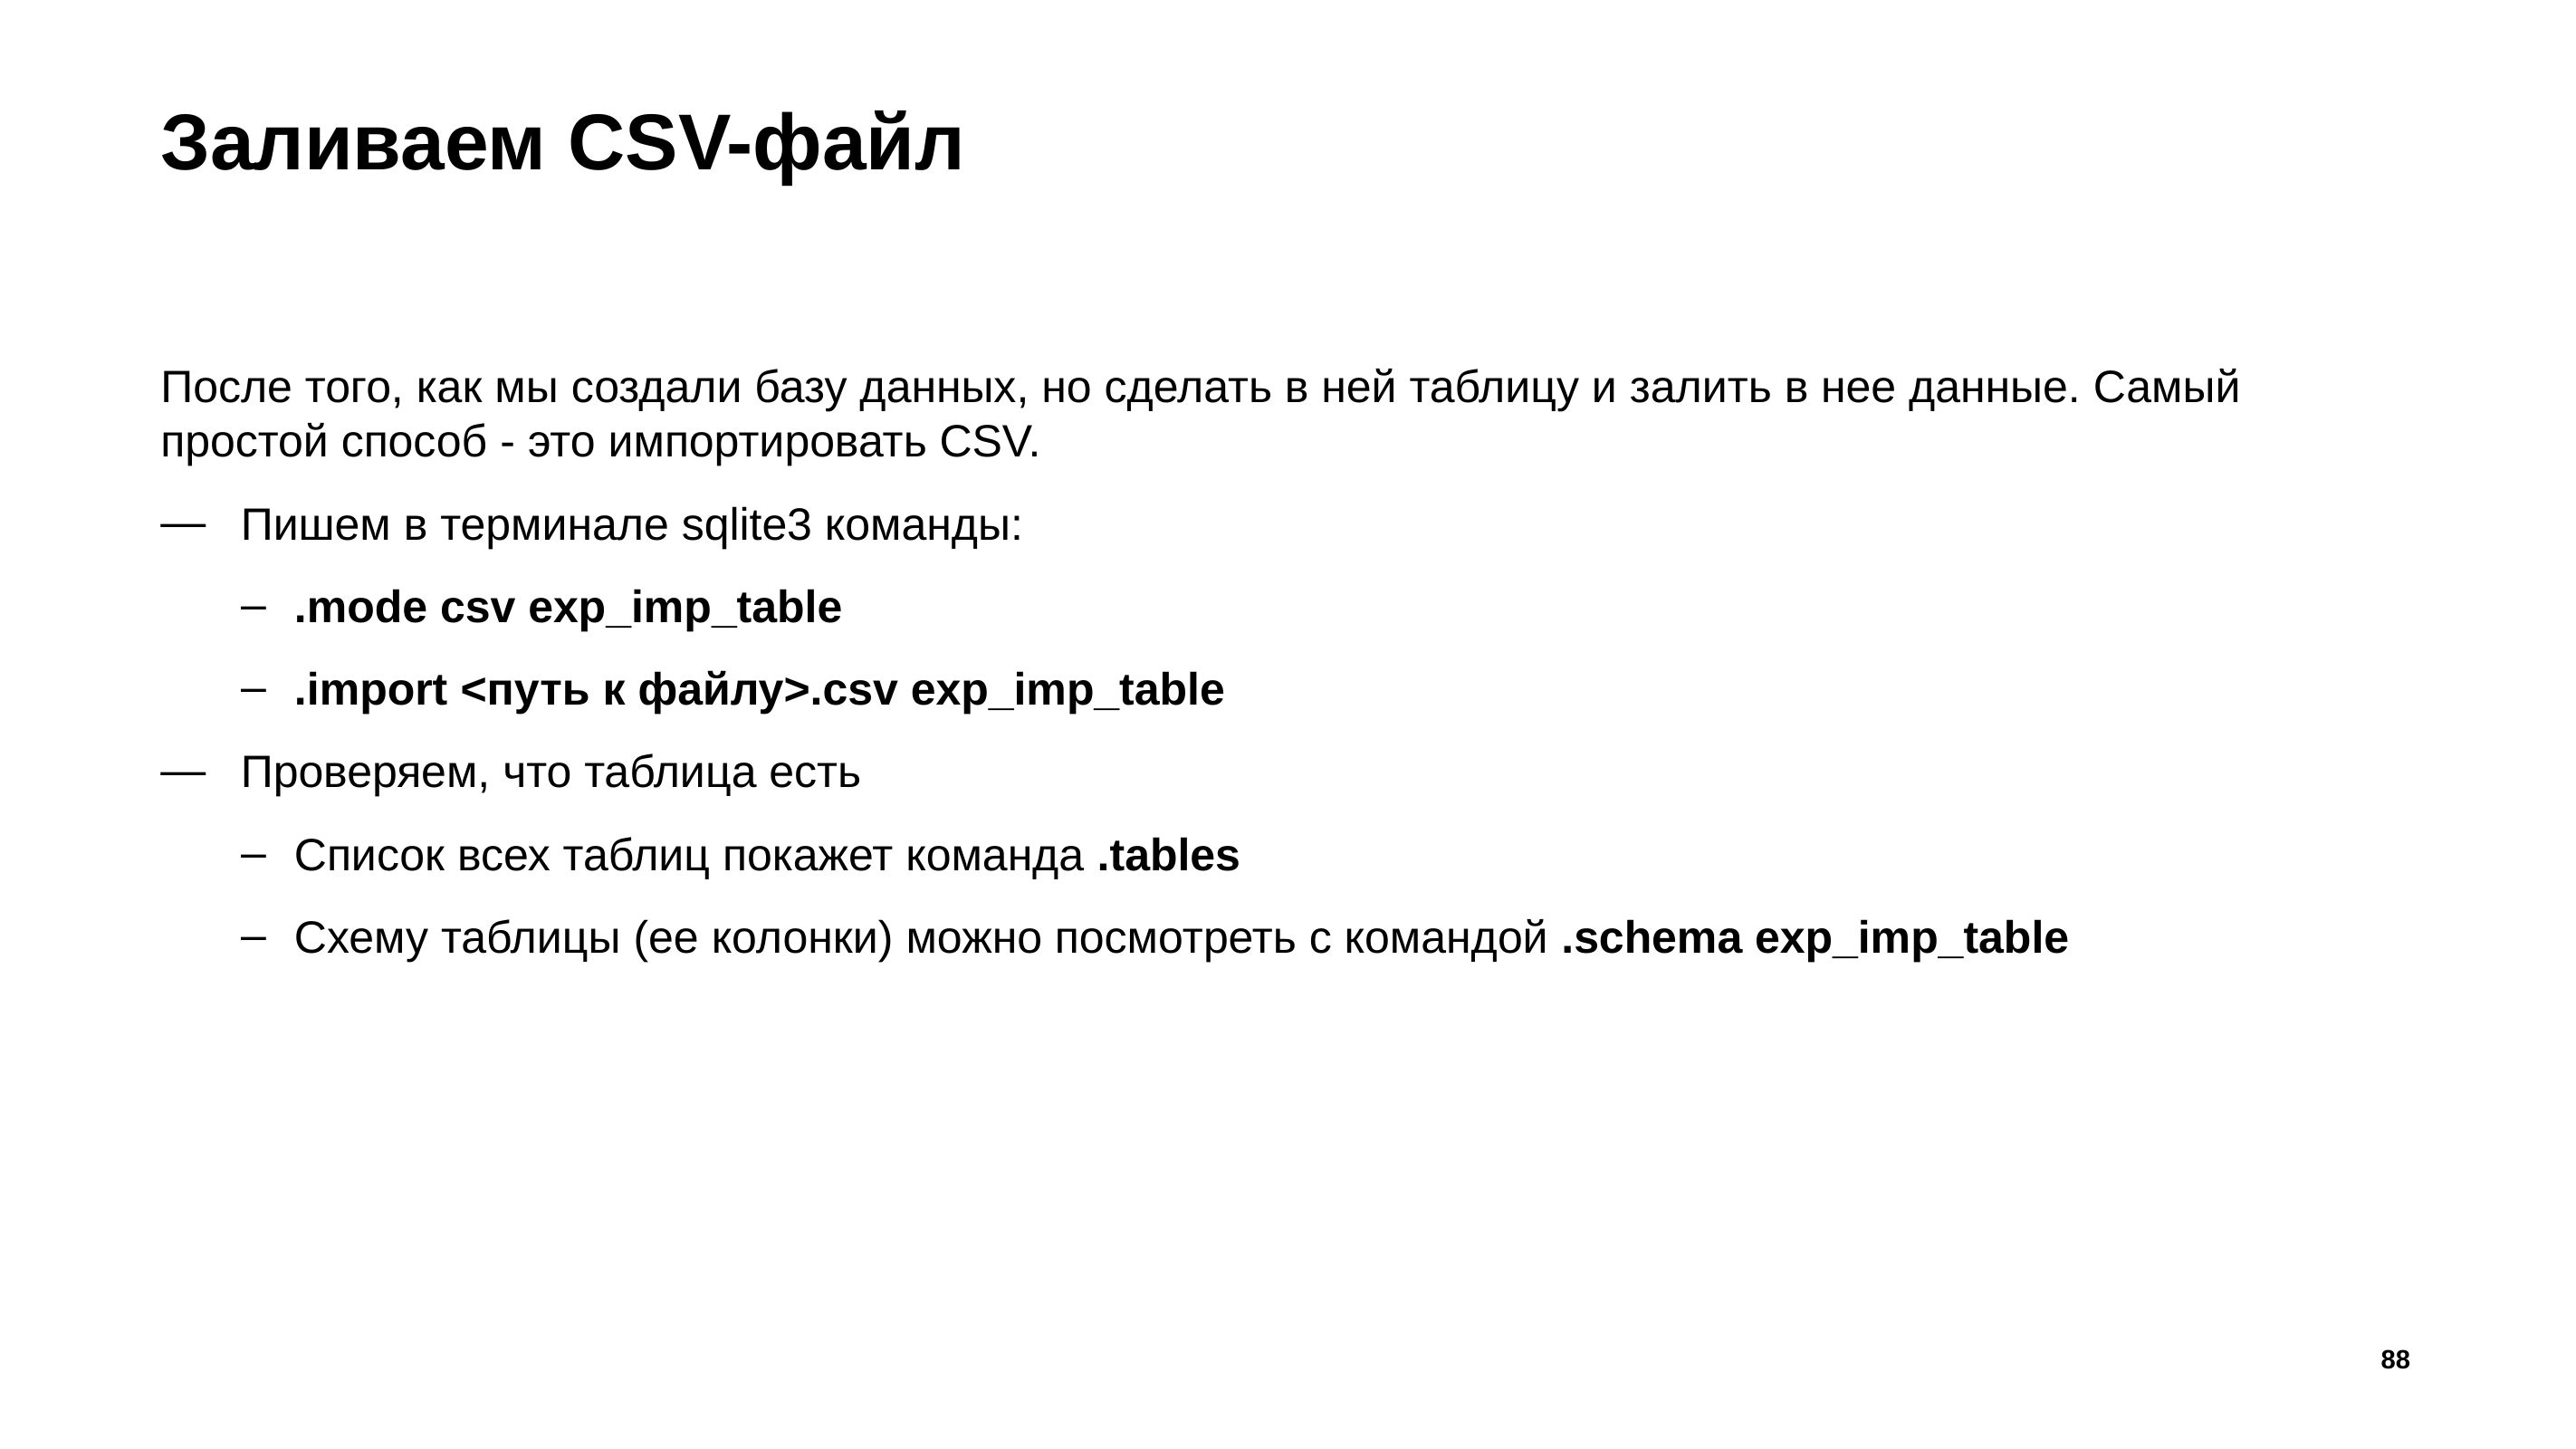

# Заливаем CSV-файл
После того, как мы создали базу данных, но сделать в ней таблицу и залить в нее данные. Самый простой способ - это импортировать CSV.
Пишем в терминале sqlite3 команды:
.mode csv exp_imp_table
.import <путь к файлу>.csv exp_imp_table
Проверяем, что таблица есть
Список всех таблиц покажет команда .tables
Схему таблицы (ее колонки) можно посмотреть с командой .schema exp_imp_table
88